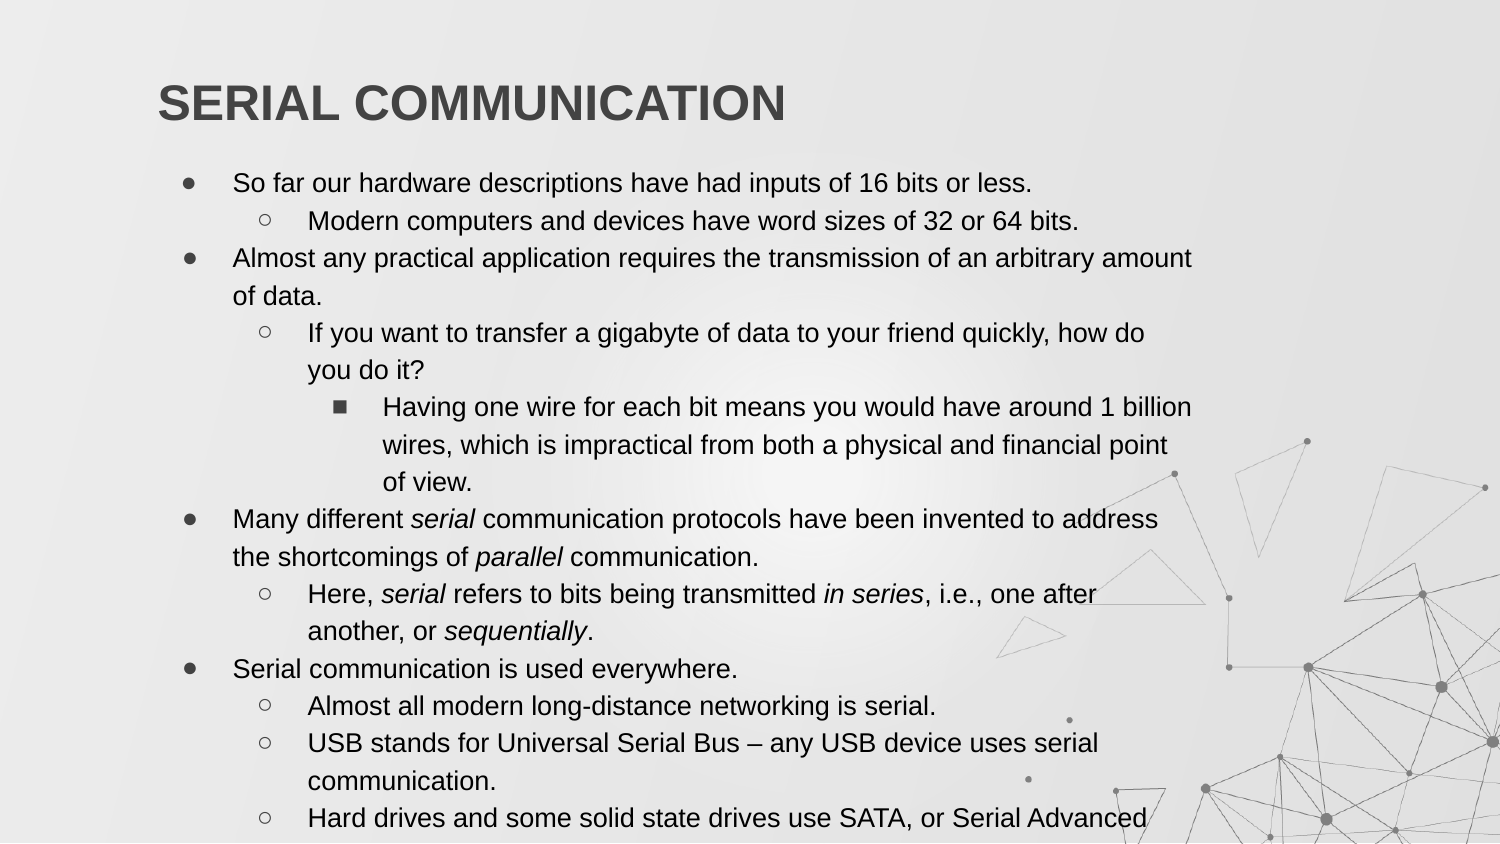

# SERIAL COMMUNICATION
So far our hardware descriptions have had inputs of 16 bits or less.
Modern computers and devices have word sizes of 32 or 64 bits.
Almost any practical application requires the transmission of an arbitrary amount of data.
If you want to transfer a gigabyte of data to your friend quickly, how do you do it?
Having one wire for each bit means you would have around 1 billion wires, which is impractical from both a physical and financial point of view.
Many different serial communication protocols have been invented to address the shortcomings of parallel communication.
Here, serial refers to bits being transmitted in series, i.e., one after another, or sequentially.
Serial communication is used everywhere.
Almost all modern long-distance networking is serial.
USB stands for Universal Serial Bus – any USB device uses serial communication.
Hard drives and some solid state drives use SATA, or Serial Advanced Technology Attachment.
PCI Express, which you may know as the port for a PC graphics card, is serial-based.